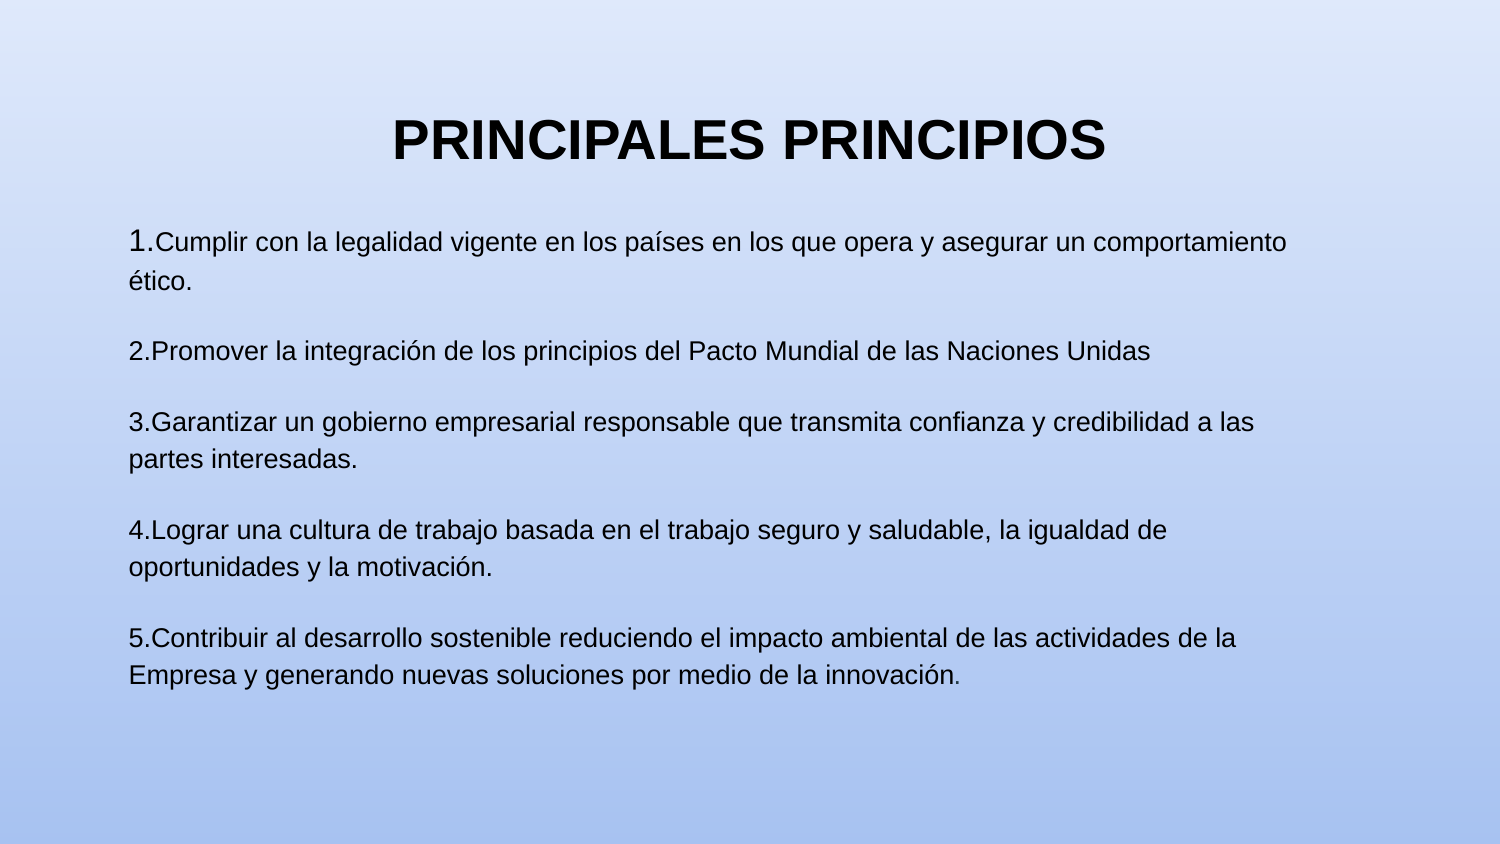

# PRINCIPALES PRINCIPIOS
1.Cumplir con la legalidad vigente en los países en los que opera y asegurar un comportamiento ético.
2.Promover la integración de los principios del Pacto Mundial de las Naciones Unidas
3.Garantizar un gobierno empresarial responsable que transmita confianza y credibilidad a las partes interesadas.
4.Lograr una cultura de trabajo basada en el trabajo seguro y saludable, la igualdad de oportunidades y la motivación.
5.Contribuir al desarrollo sostenible reduciendo el impacto ambiental de las actividades de la Empresa y generando nuevas soluciones por medio de la innovación.